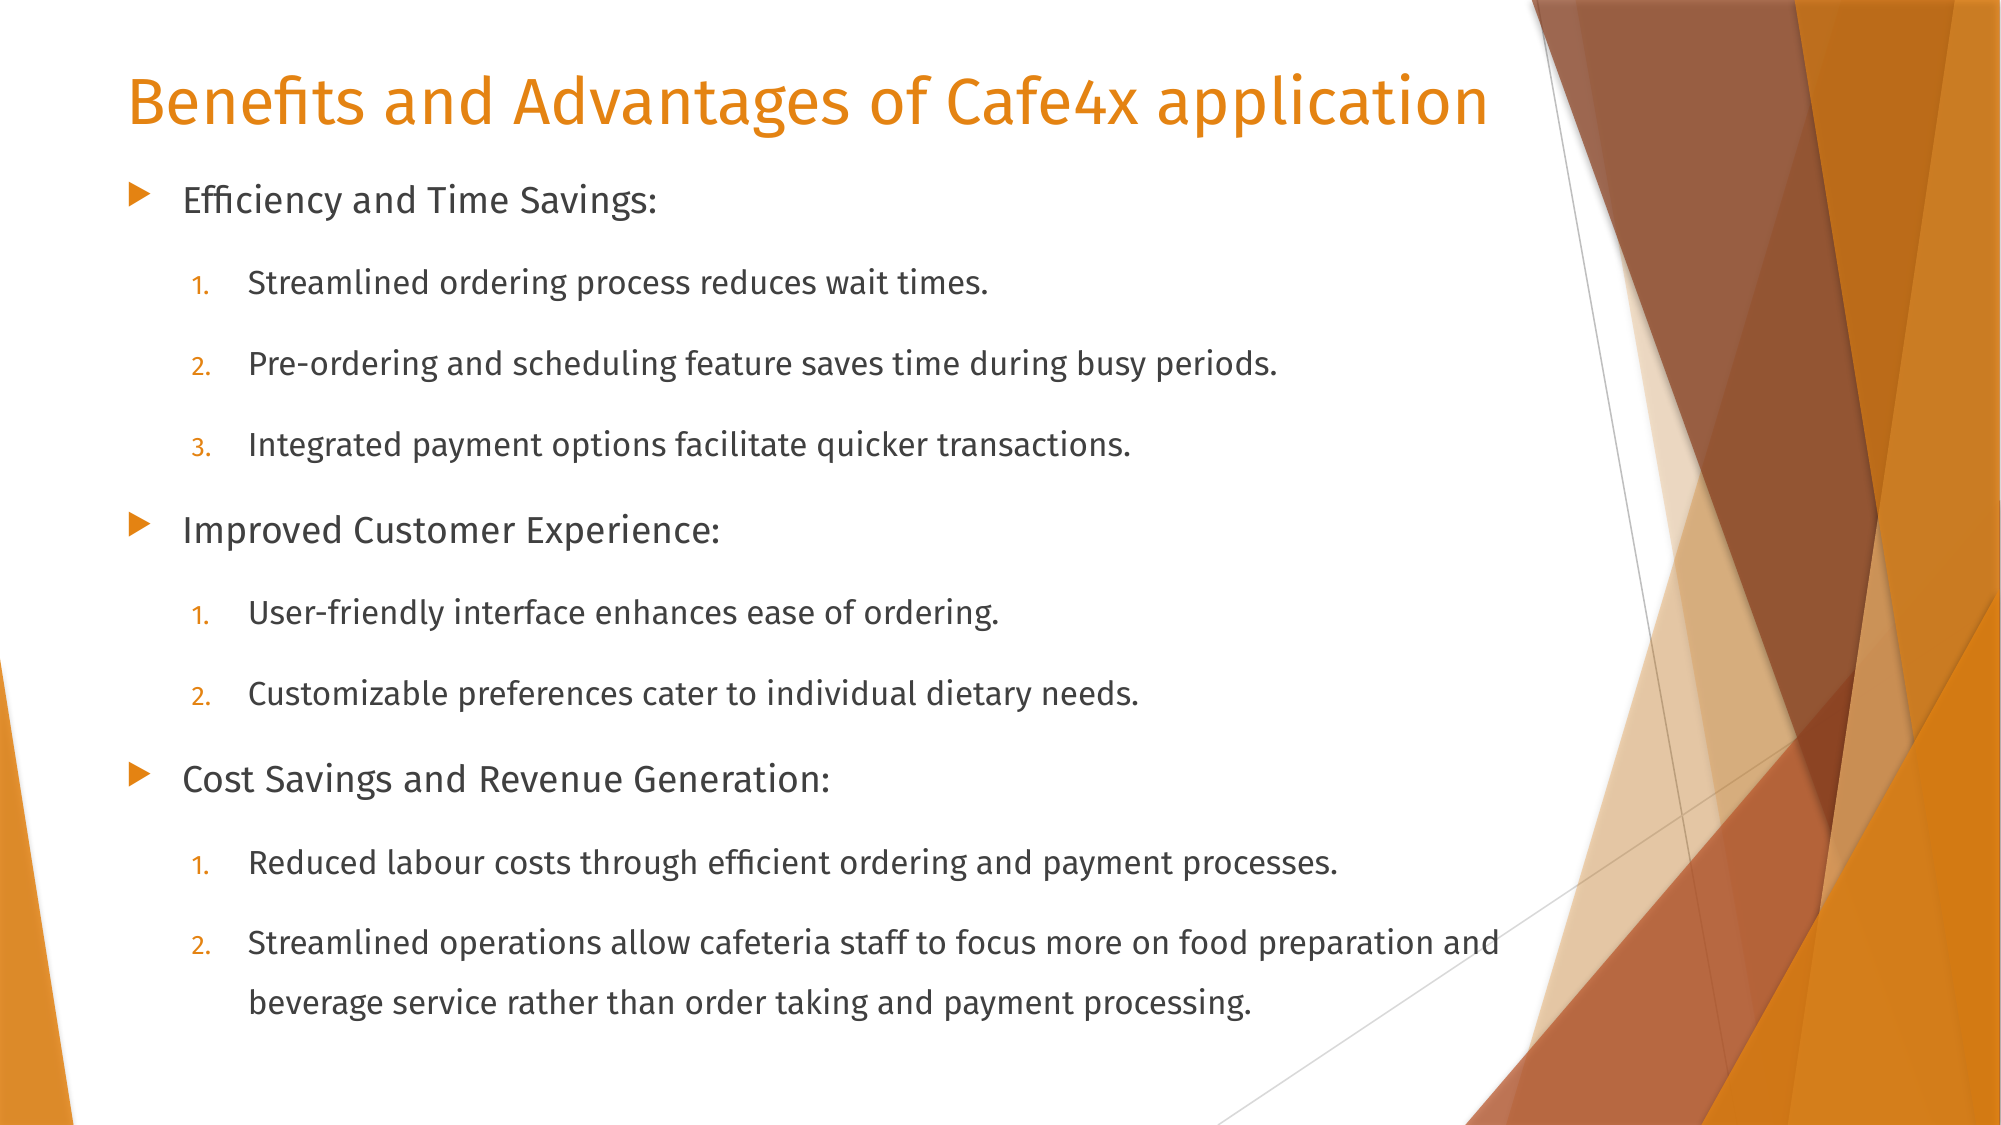

# Benefits and Advantages of Cafe4x application
Efficiency and Time Savings:
Streamlined ordering process reduces wait times.
Pre-ordering and scheduling feature saves time during busy periods.
Integrated payment options facilitate quicker transactions.
Improved Customer Experience:
User-friendly interface enhances ease of ordering.
Customizable preferences cater to individual dietary needs.
Cost Savings and Revenue Generation:
Reduced labour costs through efficient ordering and payment processes.
Streamlined operations allow cafeteria staff to focus more on food preparation and beverage service rather than order taking and payment processing.